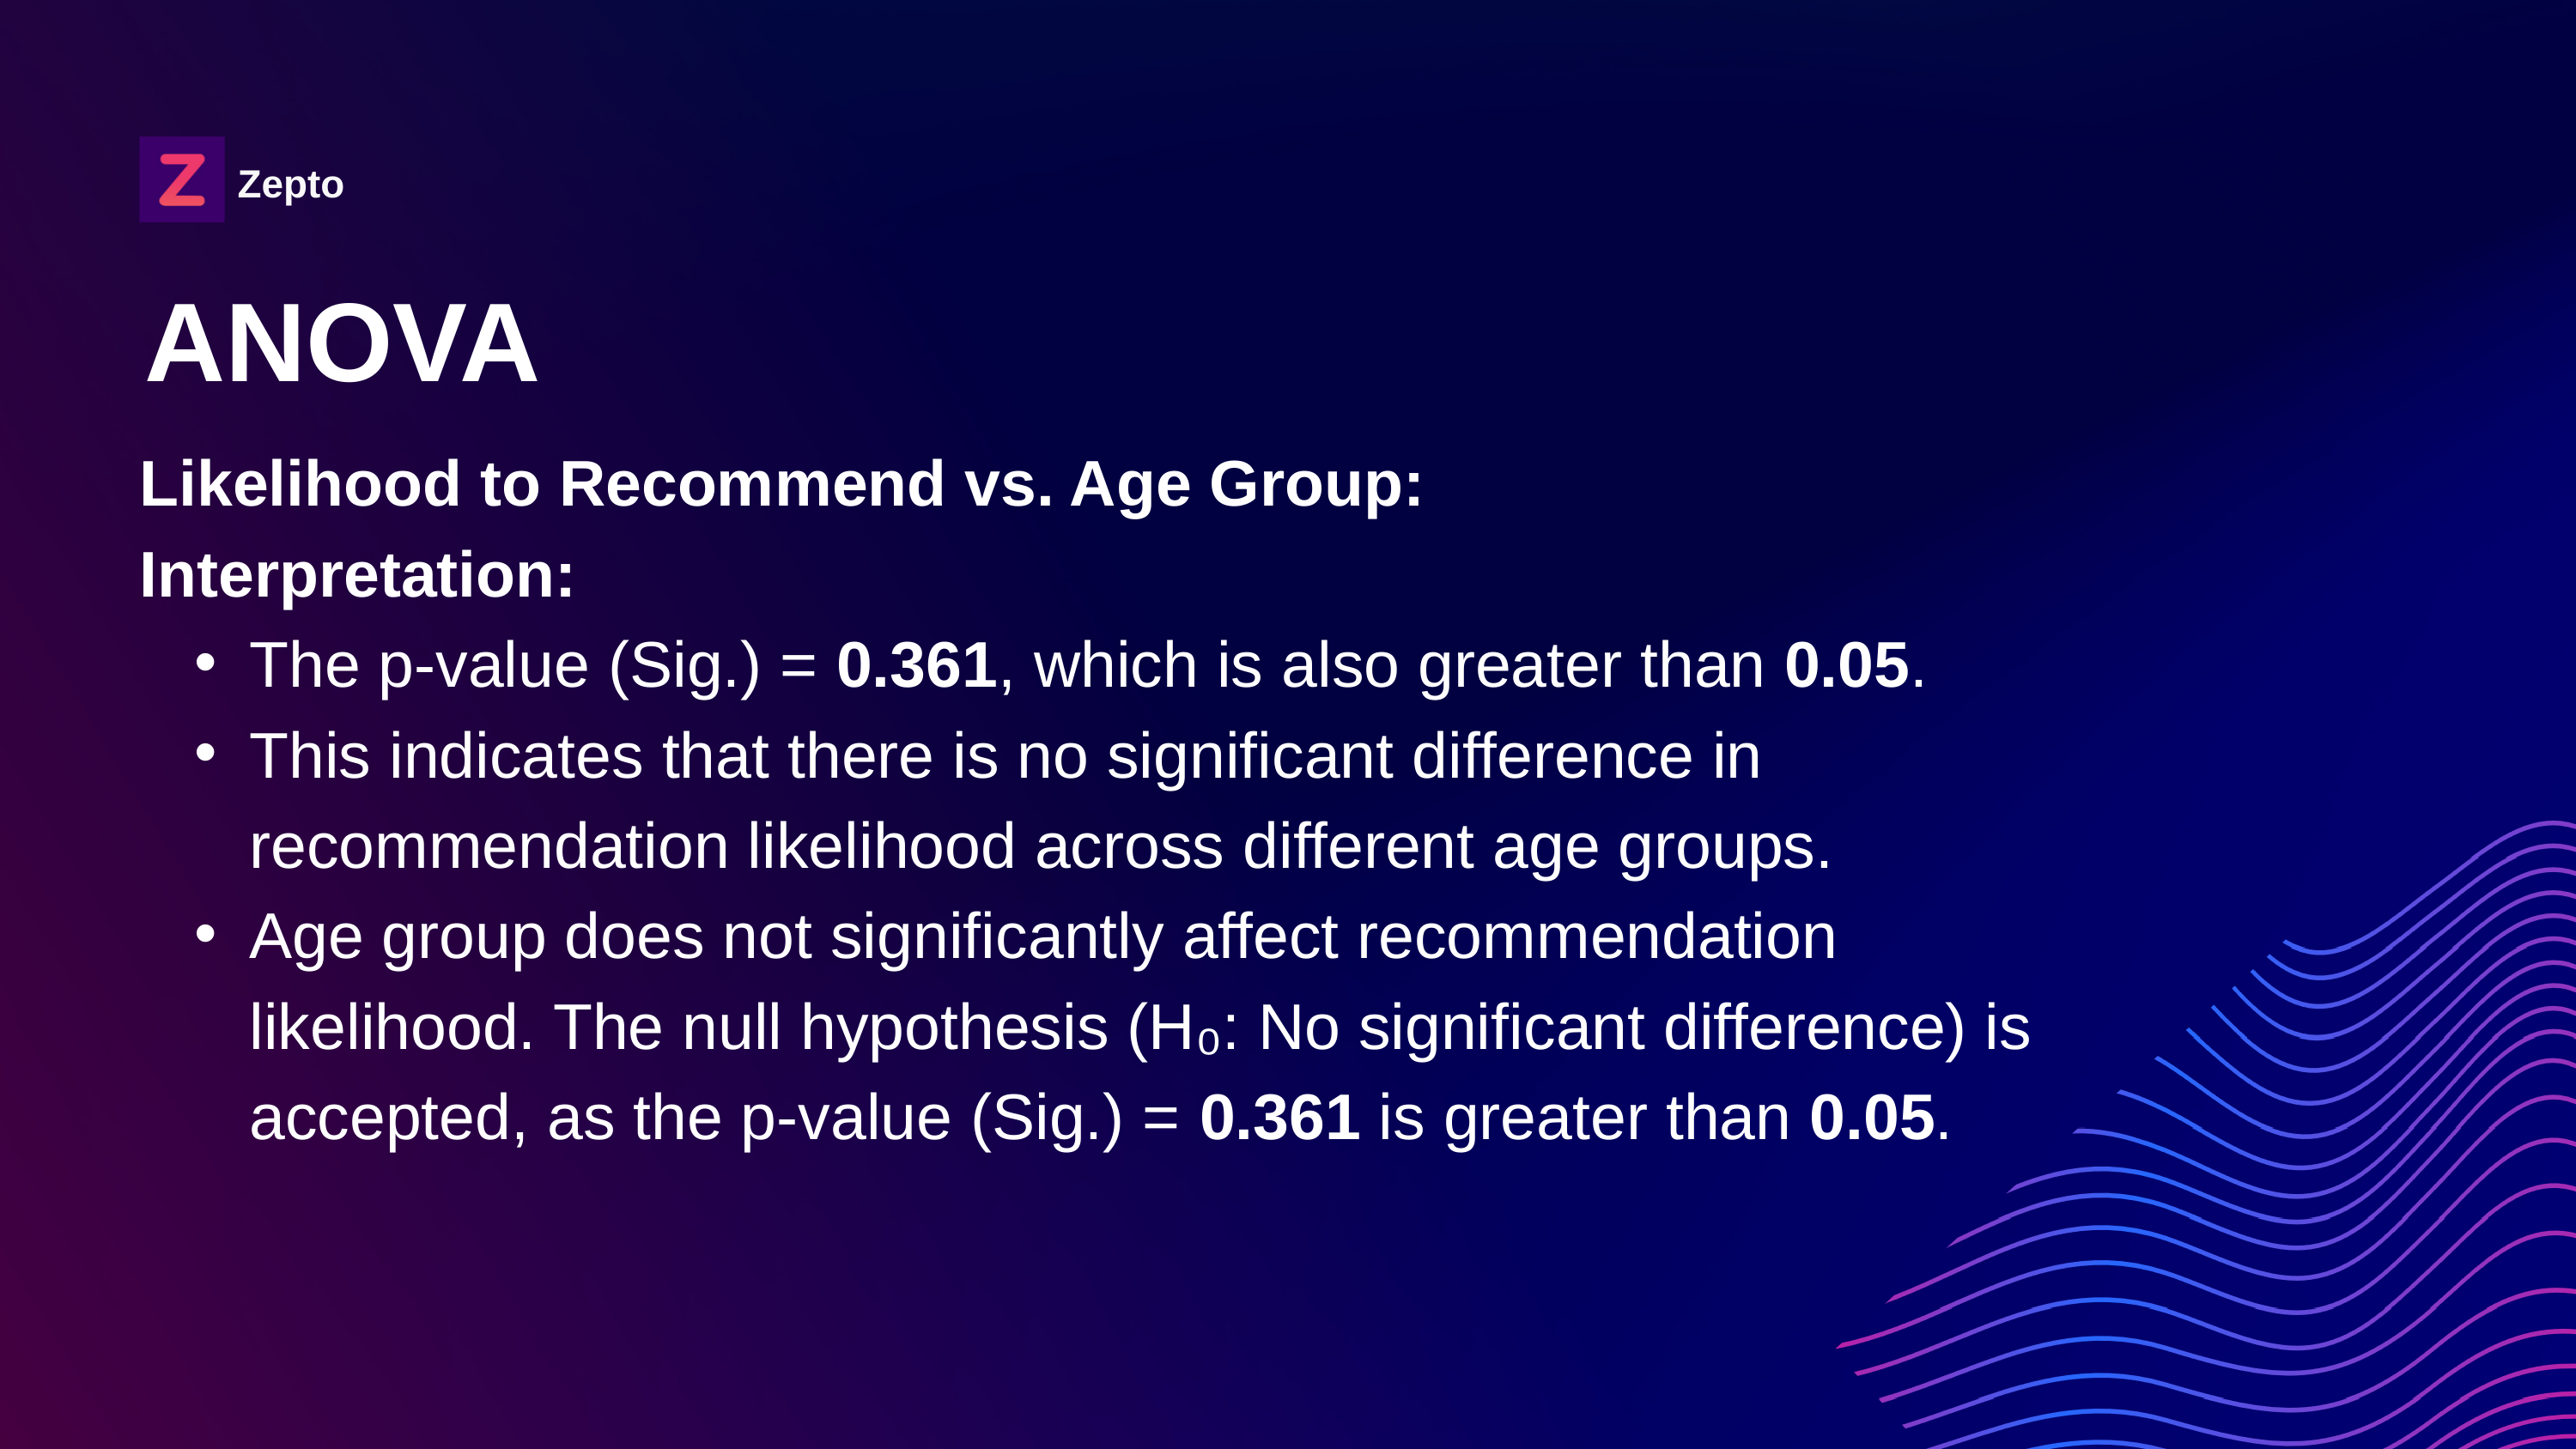

Zepto
ANOVA
Likelihood to Recommend vs. Age Group:
Interpretation:
The p-value (Sig.) = 0.361, which is also greater than 0.05.
This indicates that there is no significant difference in recommendation likelihood across different age groups.
Age group does not significantly affect recommendation likelihood. The null hypothesis (H₀: No significant difference) is accepted, as the p-value (Sig.) = 0.361 is greater than 0.05.